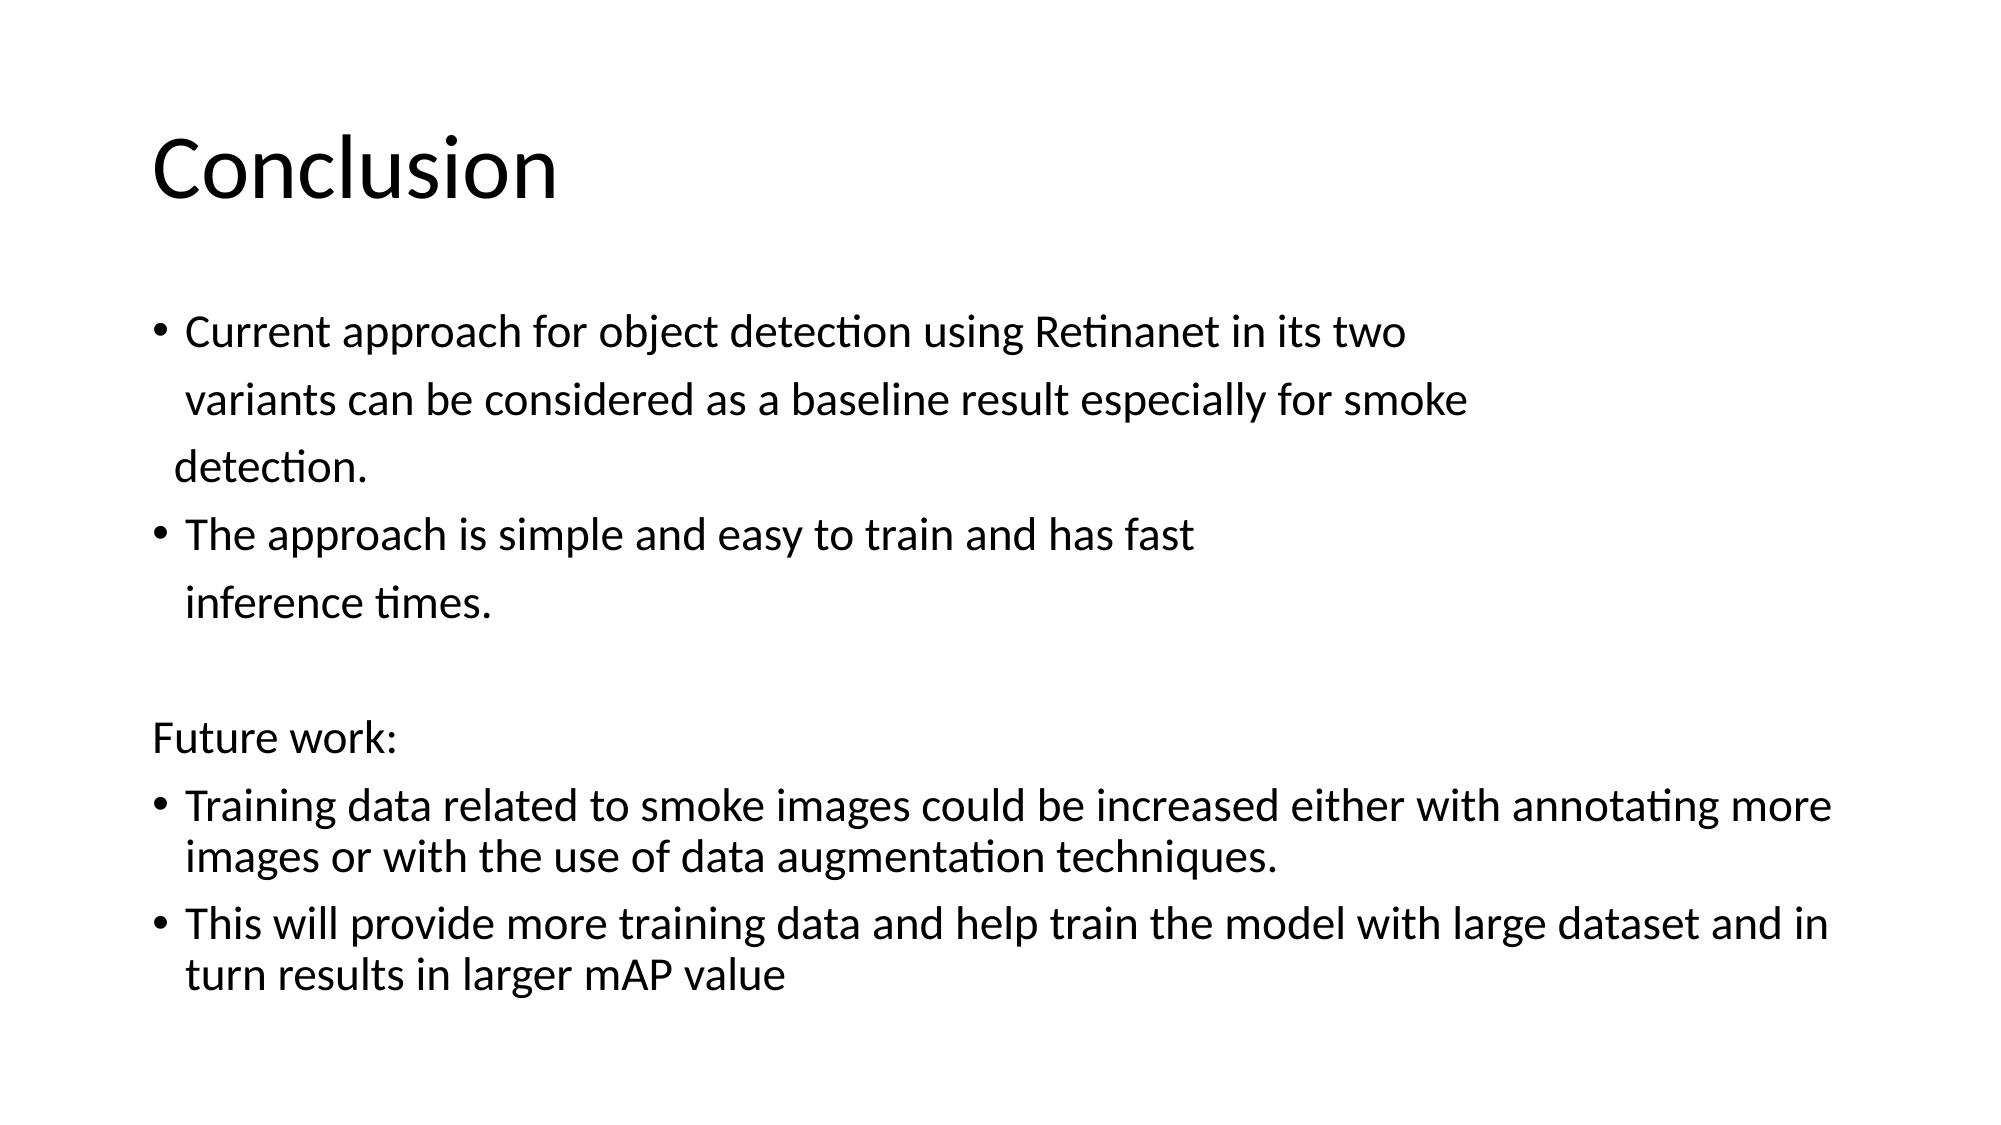

# Conclusion
Current approach for object detection using Retinanet in its two
   variants can be considered as a baseline result especially for smoke
  detection.
The approach is simple and easy to train and has fast
   inference times.

Future work:
Training data related to smoke images could be increased either with annotating more images or with the use of data augmentation techniques.
This will provide more training data and help train the model with large dataset and in turn results in larger mAP value